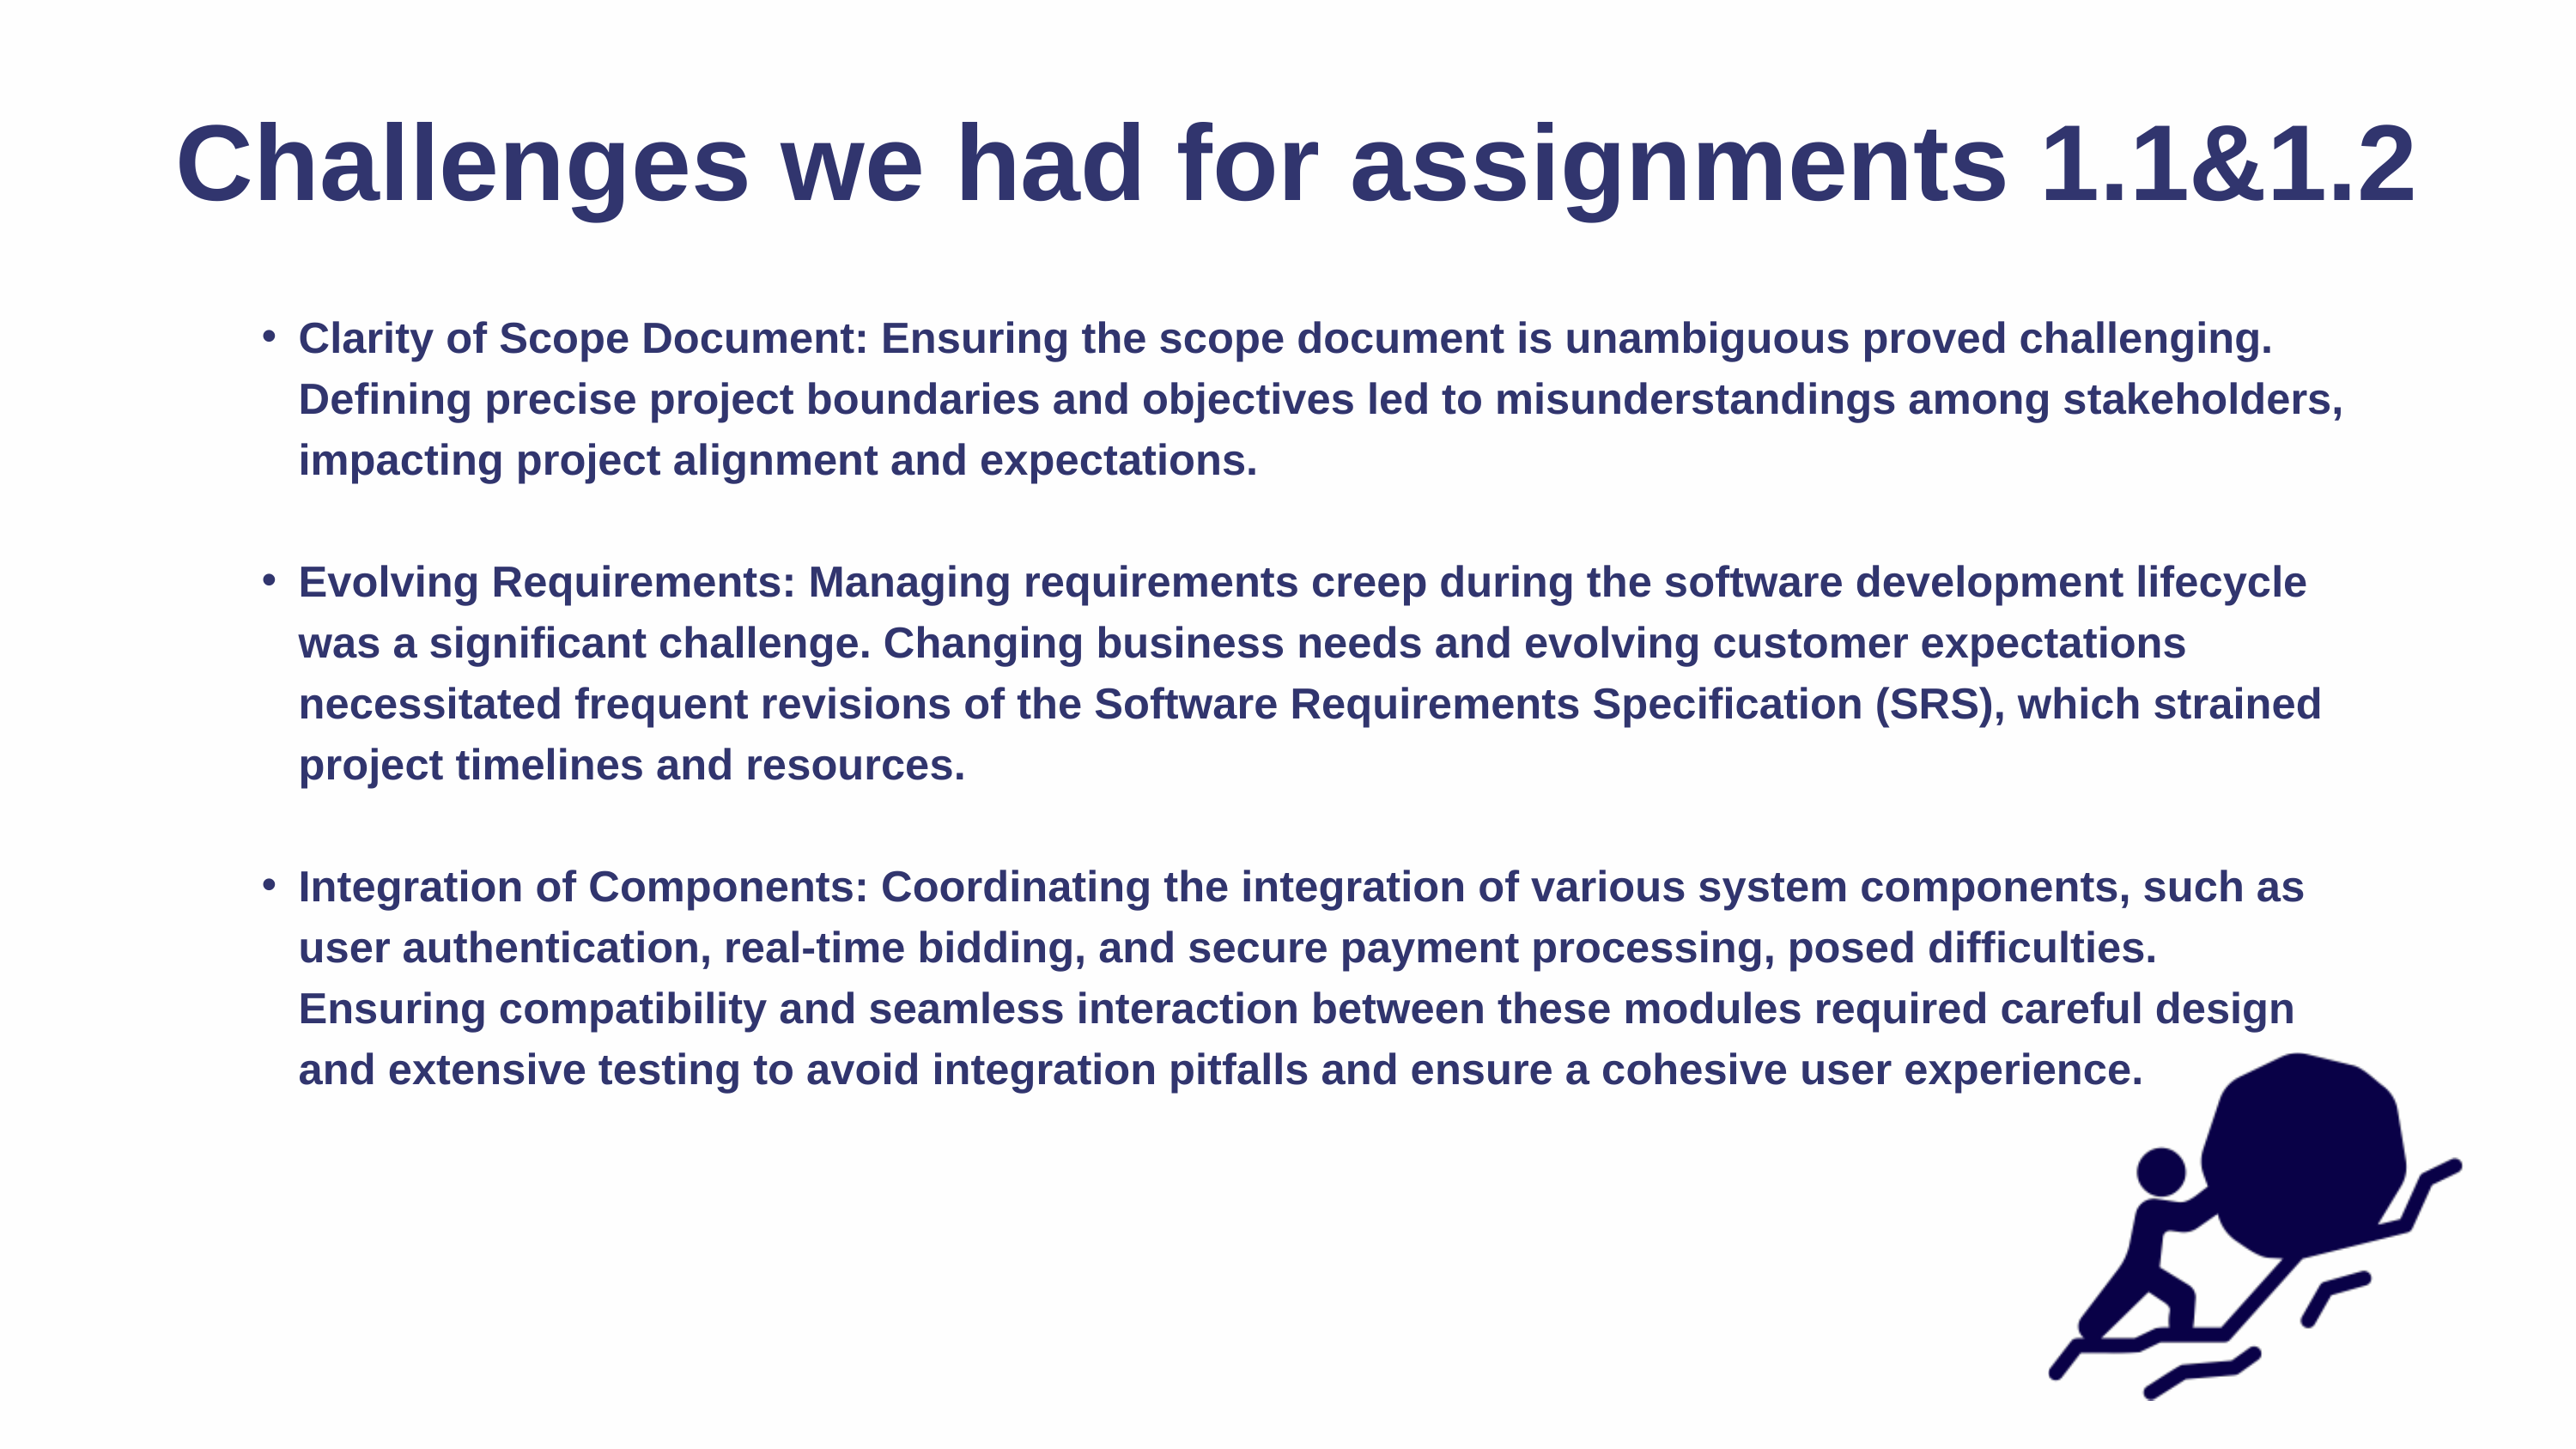

Challenges we had for assignments 1.1&1.2

Clarity of Scope Document: Ensuring the scope document is unambiguous proved challenging. Defining precise project boundaries and objectives led to misunderstandings among stakeholders, impacting project alignment and expectations.

Evolving Requirements: Managing requirements creep during the software development lifecycle was a significant challenge. Changing business needs and evolving customer expectations necessitated frequent revisions of the Software Requirements Specification (SRS), which strained project timelines and resources.

Integration of Components: Coordinating the integration of various system components, such as user authentication, real-time bidding, and secure payment processing, posed difficulties. Ensuring compatibility and seamless interaction between these modules required careful design and extensive testing to avoid integration pitfalls and ensure a cohesive user experience.